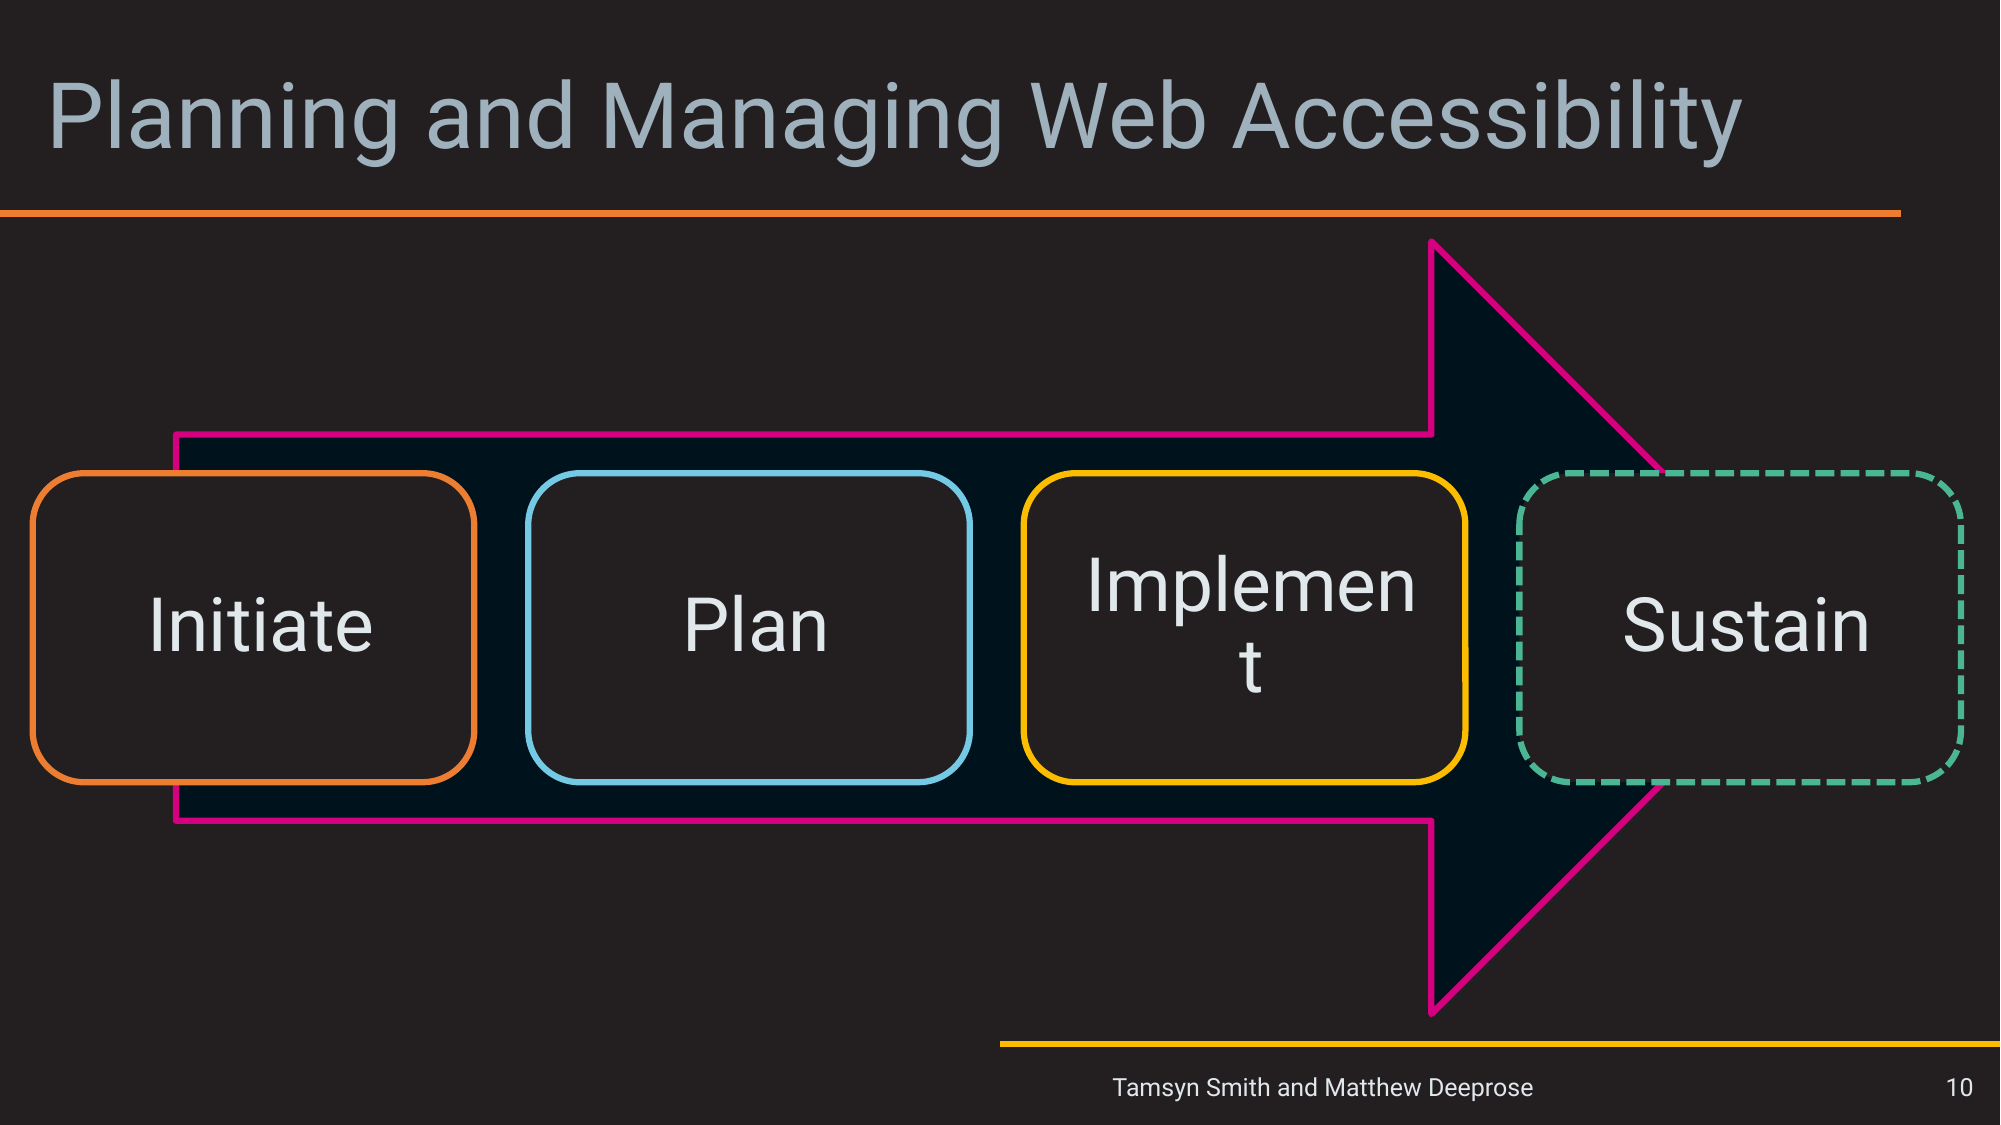

# Planning and Managing Web Accessibility 1
Initiate
Plan
Implement
Sustain
10
Tamsyn Smith and Matthew Deeprose